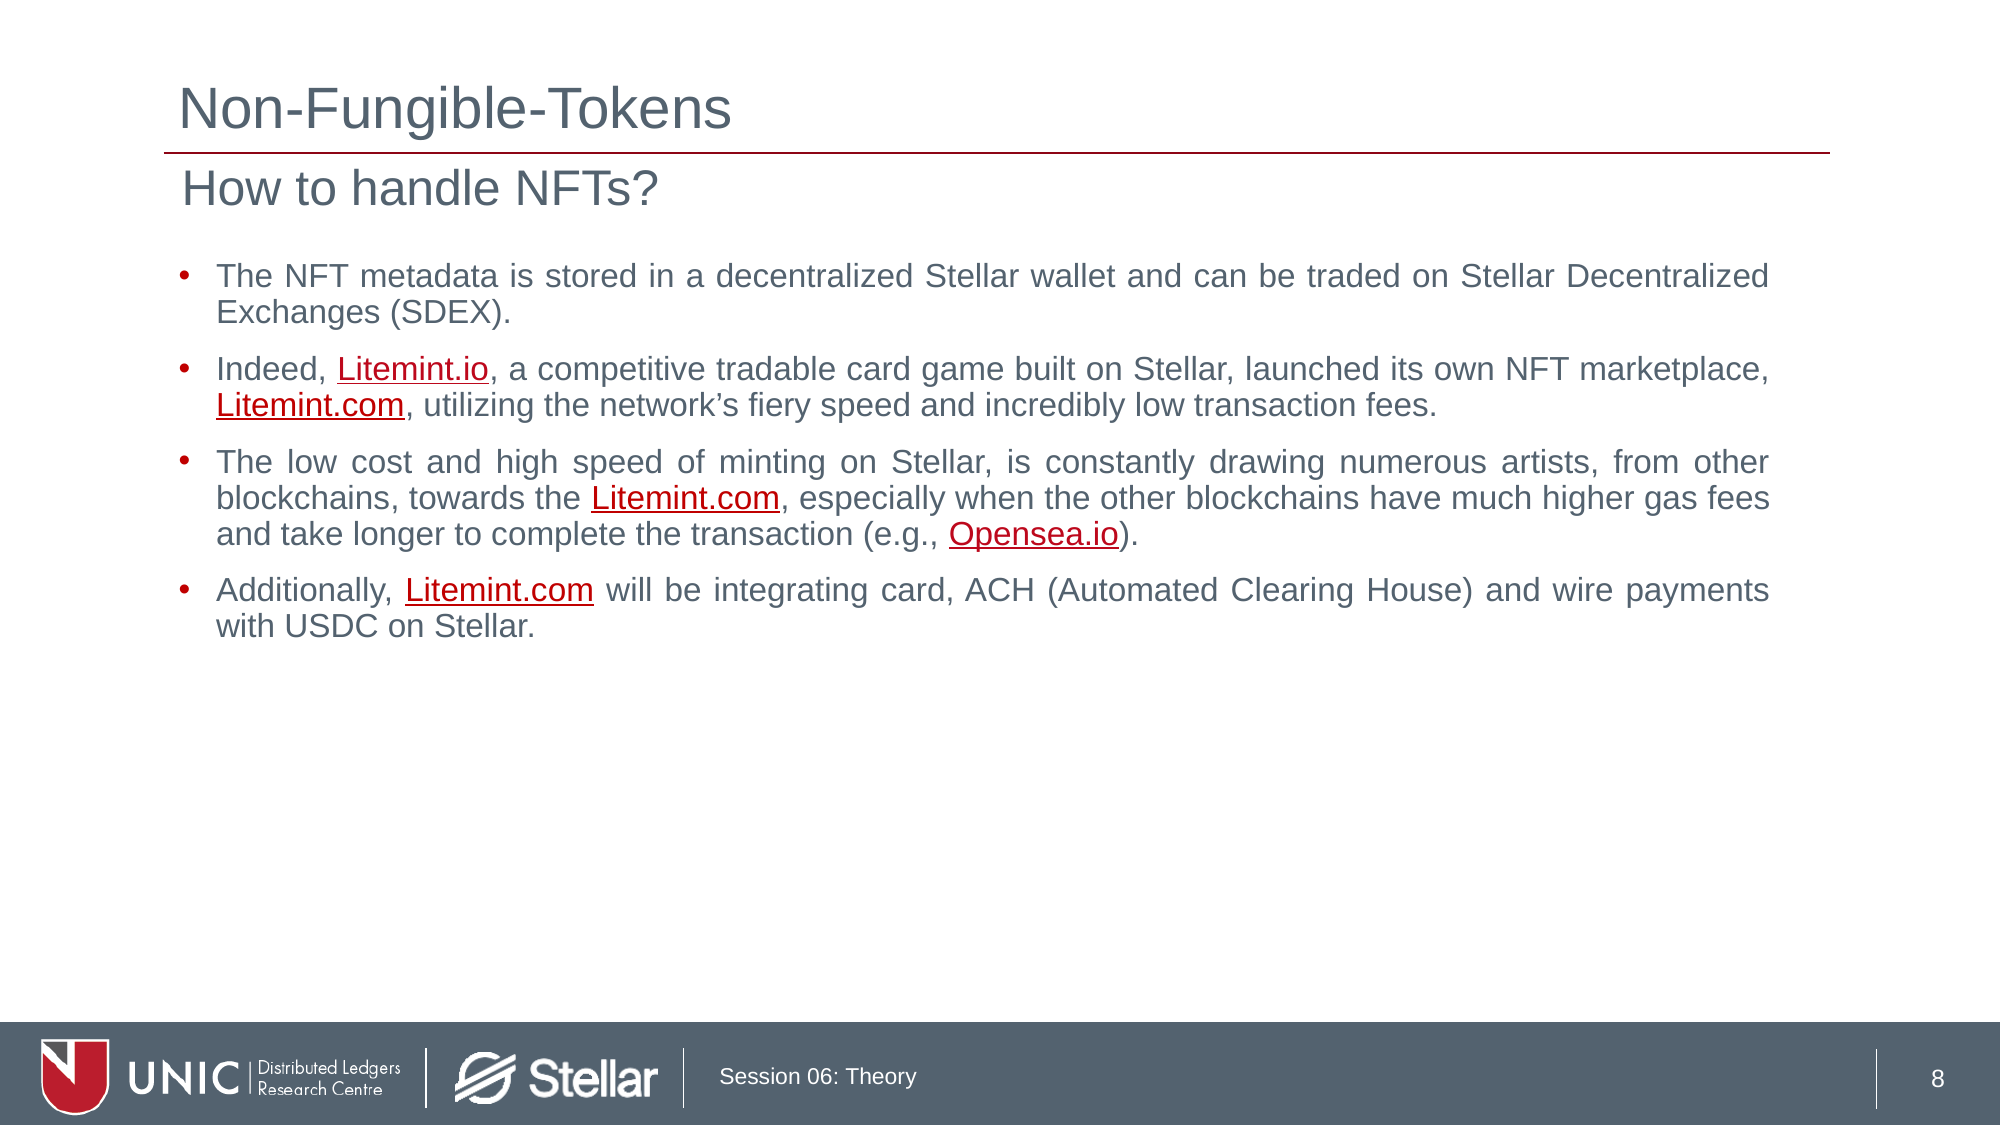

# Non-Fungible-Tokens
How to handle NFTs?
The NFT metadata is stored in a decentralized Stellar wallet and can be traded on Stellar Decentralized Exchanges (SDEX).
Indeed, Litemint.io, a competitive tradable card game built on Stellar, launched its own NFT marketplace, Litemint.com, utilizing the network’s fiery speed and incredibly low transaction fees.
The low cost and high speed of minting on Stellar, is constantly drawing numerous artists, from other blockchains, towards the Litemint.com, especially when the other blockchains have much higher gas fees and take longer to complete the transaction (e.g., Opensea.io).
Additionally, Litemint.com will be integrating card, ACH (Automated Clearing House) and wire payments with USDC on Stellar.

8
Session 06: Theory